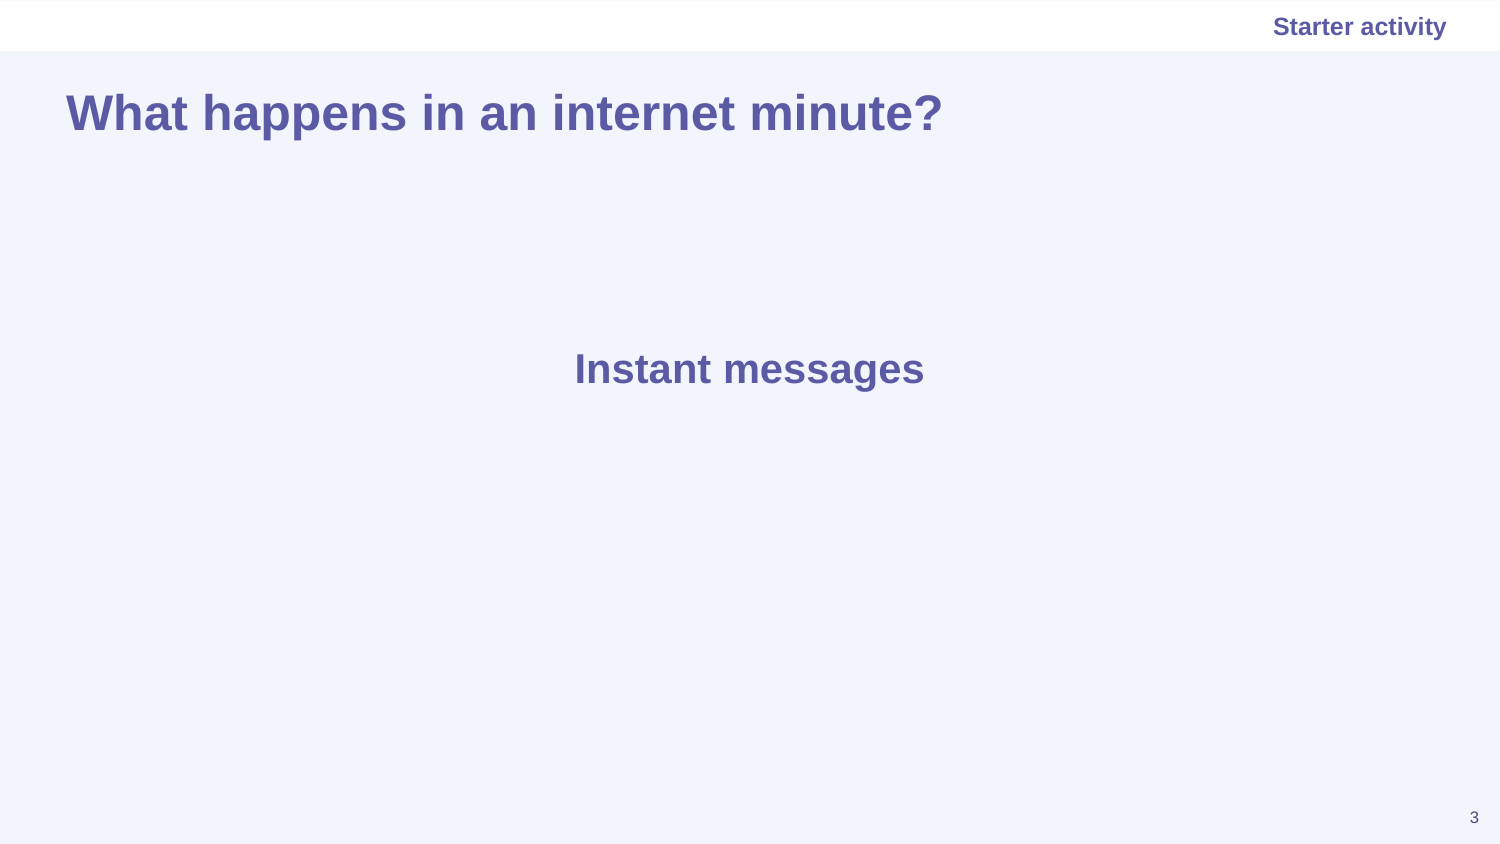

Starter activity
# What happens in an internet minute?

Instant messages
3